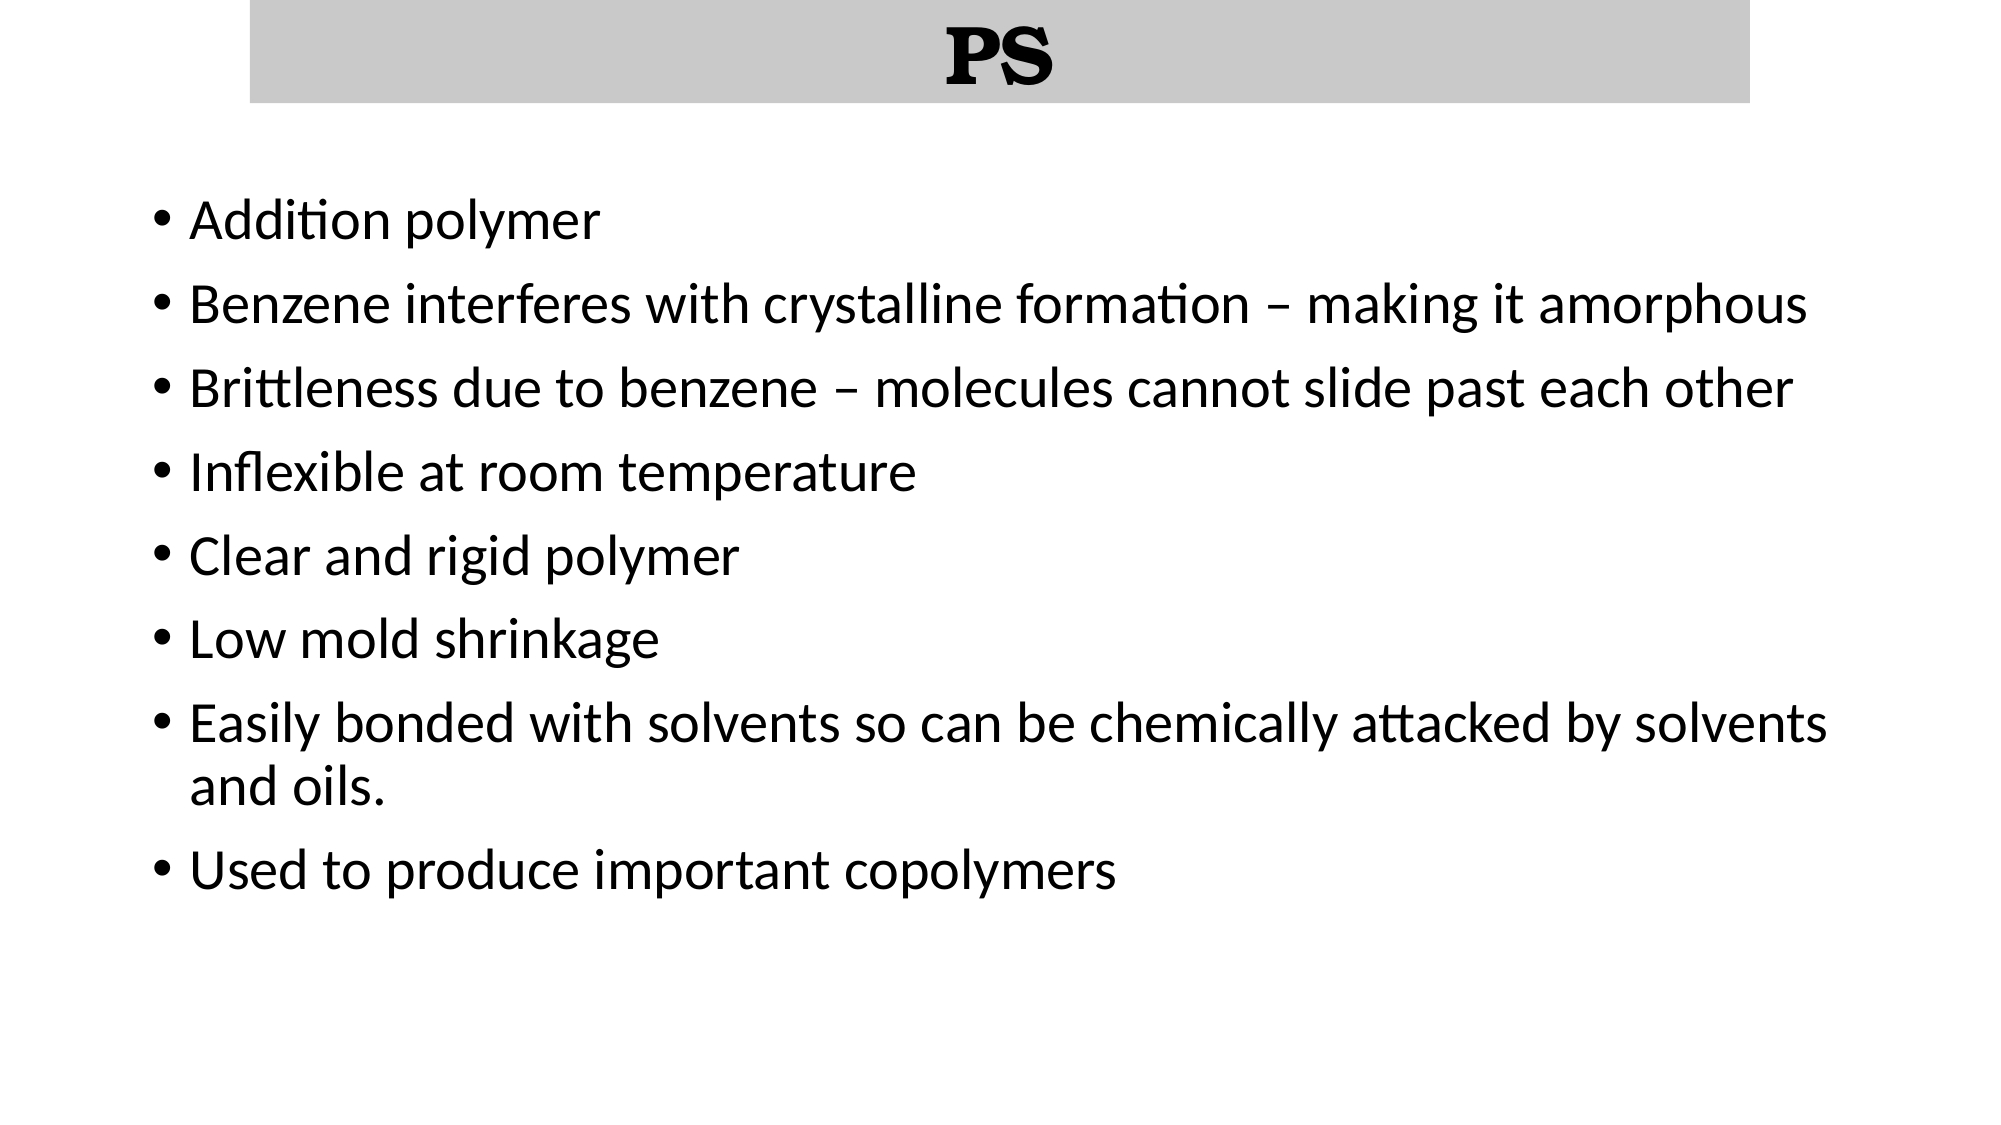

PS
Addition polymer
Benzene interferes with crystalline formation – making it amorphous
Brittleness due to benzene – molecules cannot slide past each other
Inflexible at room temperature
Clear and rigid polymer
Low mold shrinkage
Easily bonded with solvents so can be chemically attacked by solvents and oils.
Used to produce important copolymers